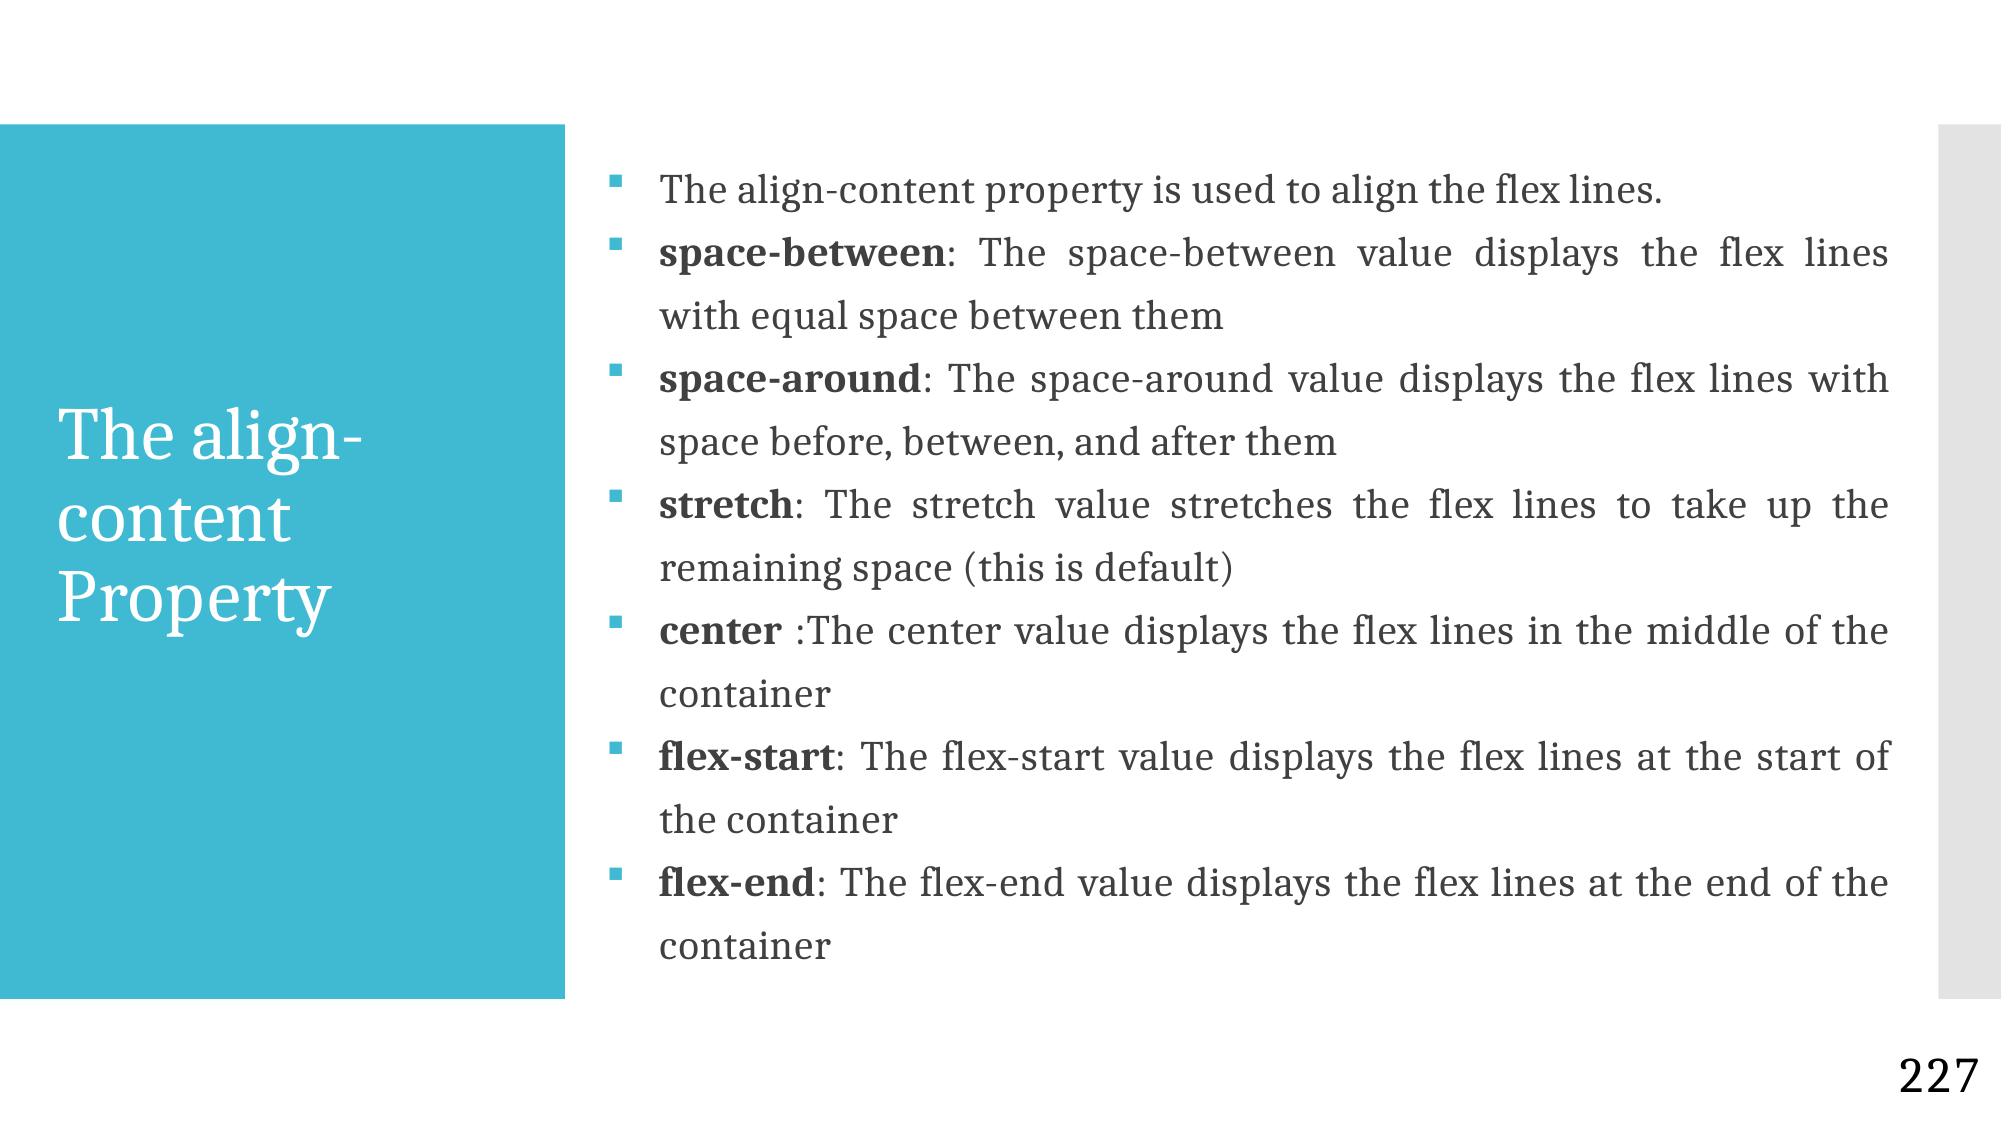

The align-content property is used to align the flex lines.
space-between: The space-between value displays the flex lines with equal space between them
space-around: The space-around value displays the flex lines with space before, between, and after them
stretch: The stretch value stretches the flex lines to take up the remaining space (this is default)
center :The center value displays the flex lines in the middle of the container
flex-start: The flex-start value displays the flex lines at the start of the container
flex-end: The flex-end value displays the flex lines at the end of the container
# The align-content Property
227